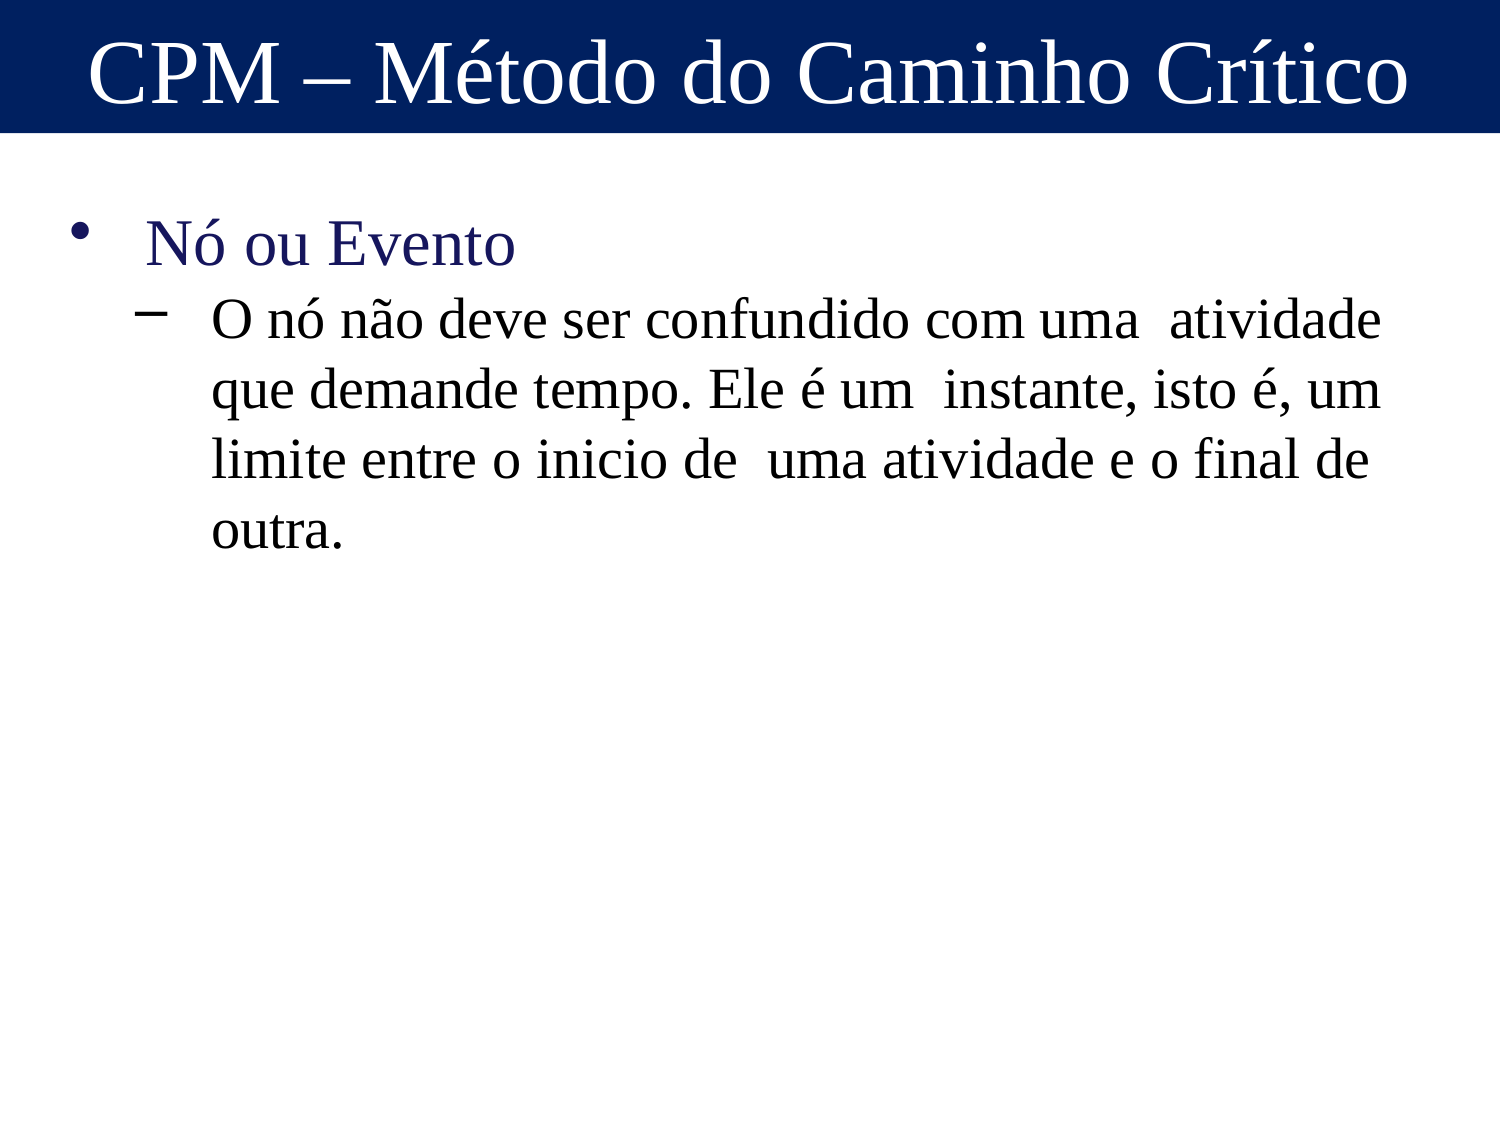

CPM – Método do Caminho Crítico
Nó ou Evento
O nó não deve ser confundido com uma  atividade que demande tempo. Ele é um  instante, isto é, um limite entre o inicio de  uma atividade e o final de outra.